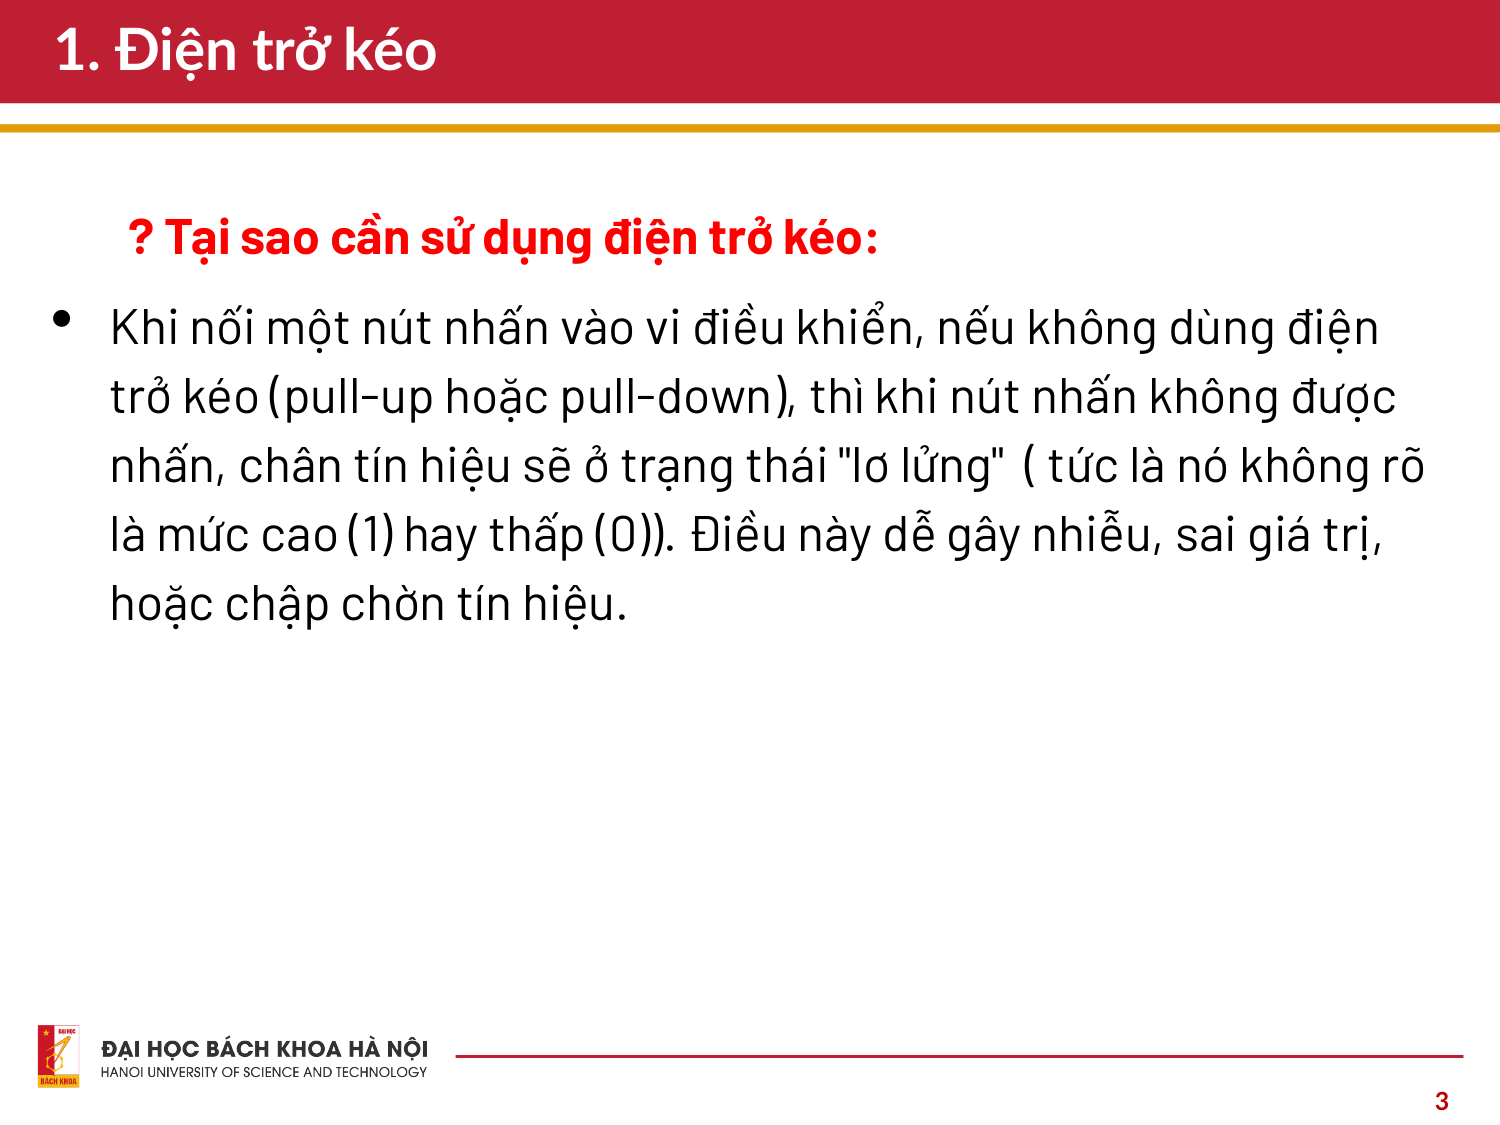

# 1. Điện trở kéo

? Tại sao cần sử dụng điện trở kéo:
Khi nối một nút nhấn vào vi điều khiển, nếu không dùng điện trở kéo (pull-up hoặc pull-down), thì khi nút nhấn không được nhấn, chân tín hiệu sẽ ở trạng thái "lơ lửng"  ( tức là nó không rõ là mức cao (1) hay thấp (0)). Điều này dễ gây nhiễu, sai giá trị, hoặc chập chờn tín hiệu.
3